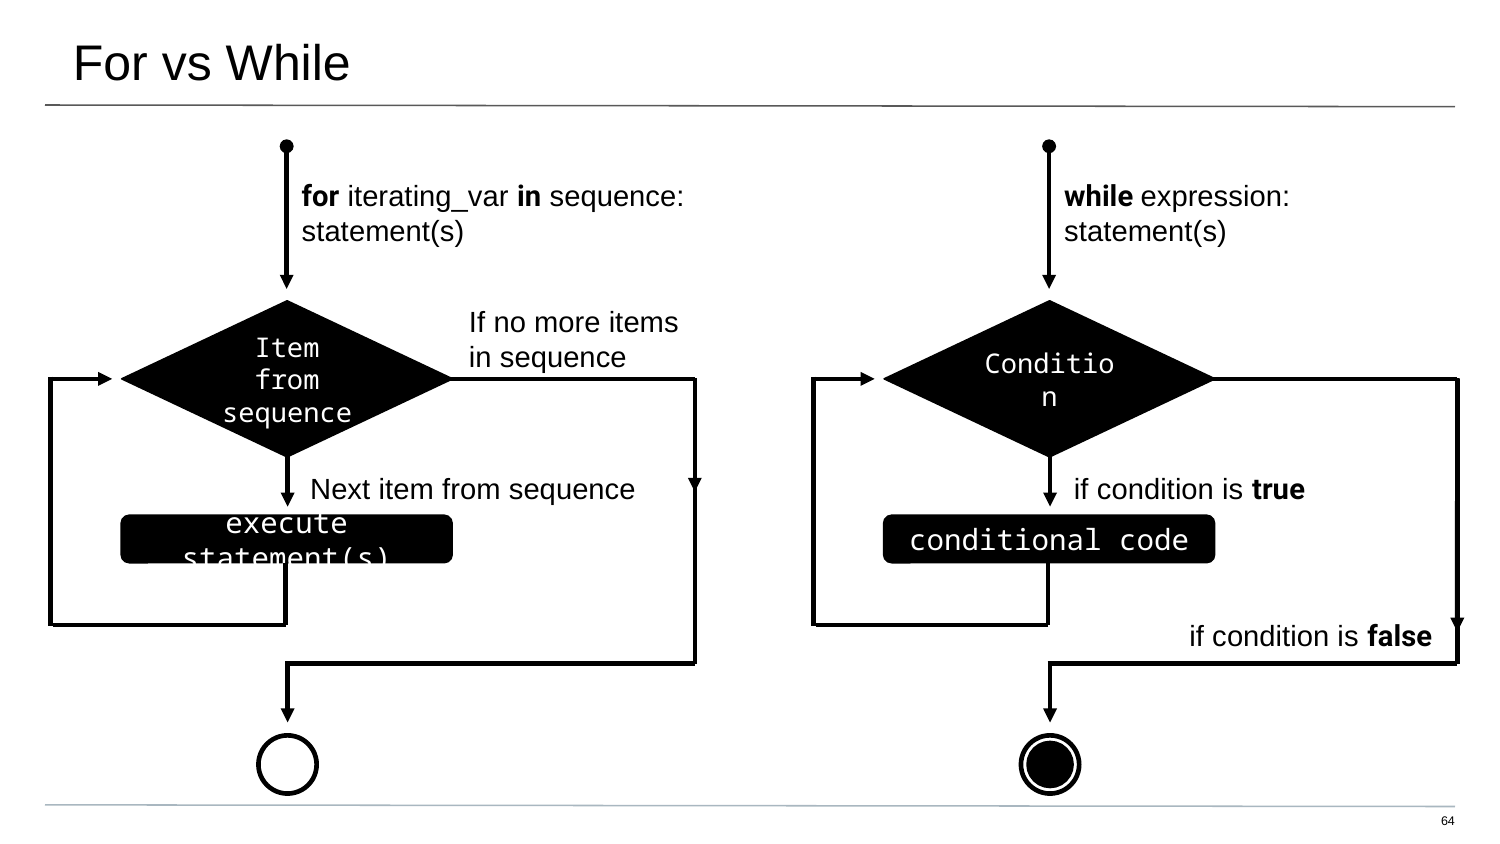

# For vs While
for iterating_var in sequence:
statement(s)
while expression:
statement(s)
If no more items
in sequence
Item from sequence
Condition
Next item from sequence
if condition is true
execute statement(s)
conditional code
if condition is false

64